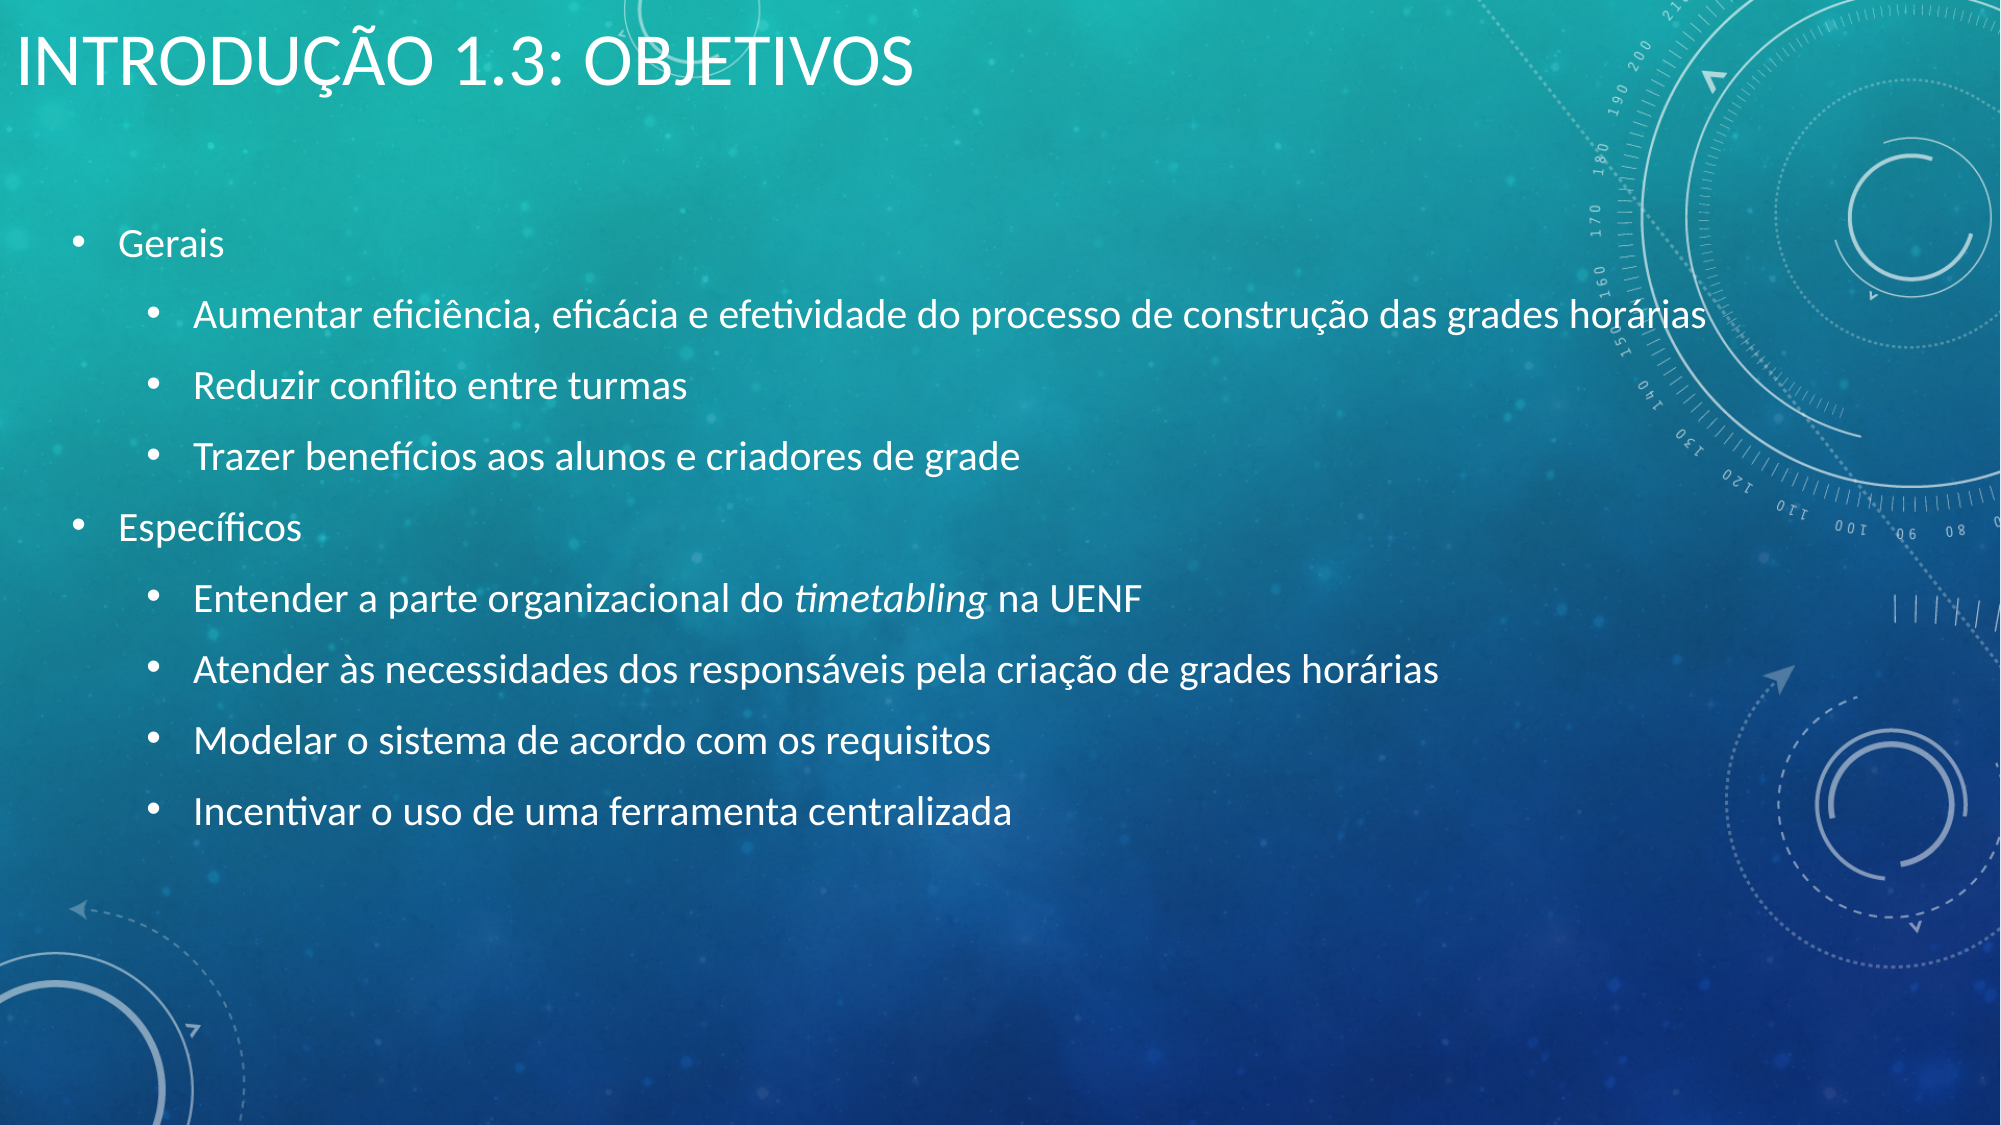

Introdução 1.3: Objetivos
Gerais
Aumentar eficiência, eficácia e efetividade do processo de construção das grades horárias
Reduzir conflito entre turmas
Trazer benefícios aos alunos e criadores de grade
Específicos
Entender a parte organizacional do timetabling na UENF
Atender às necessidades dos responsáveis pela criação de grades horárias
Modelar o sistema de acordo com os requisitos
Incentivar o uso de uma ferramenta centralizada